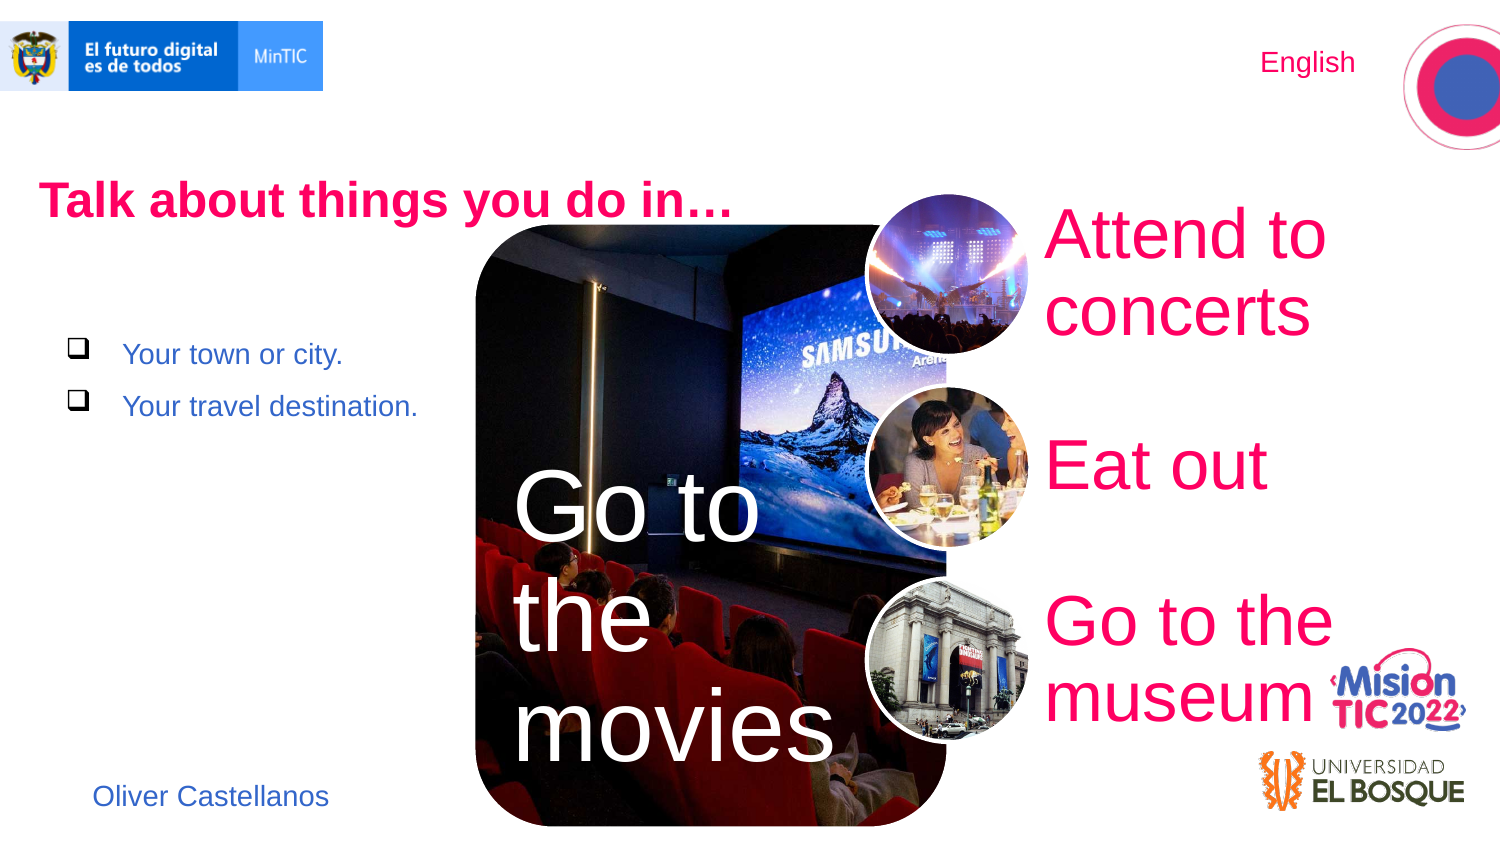

Talk about things you do in…
Go to the movies
Attend to concerts
Eat out
Go to the museum
Your town or city.
Your travel destination.